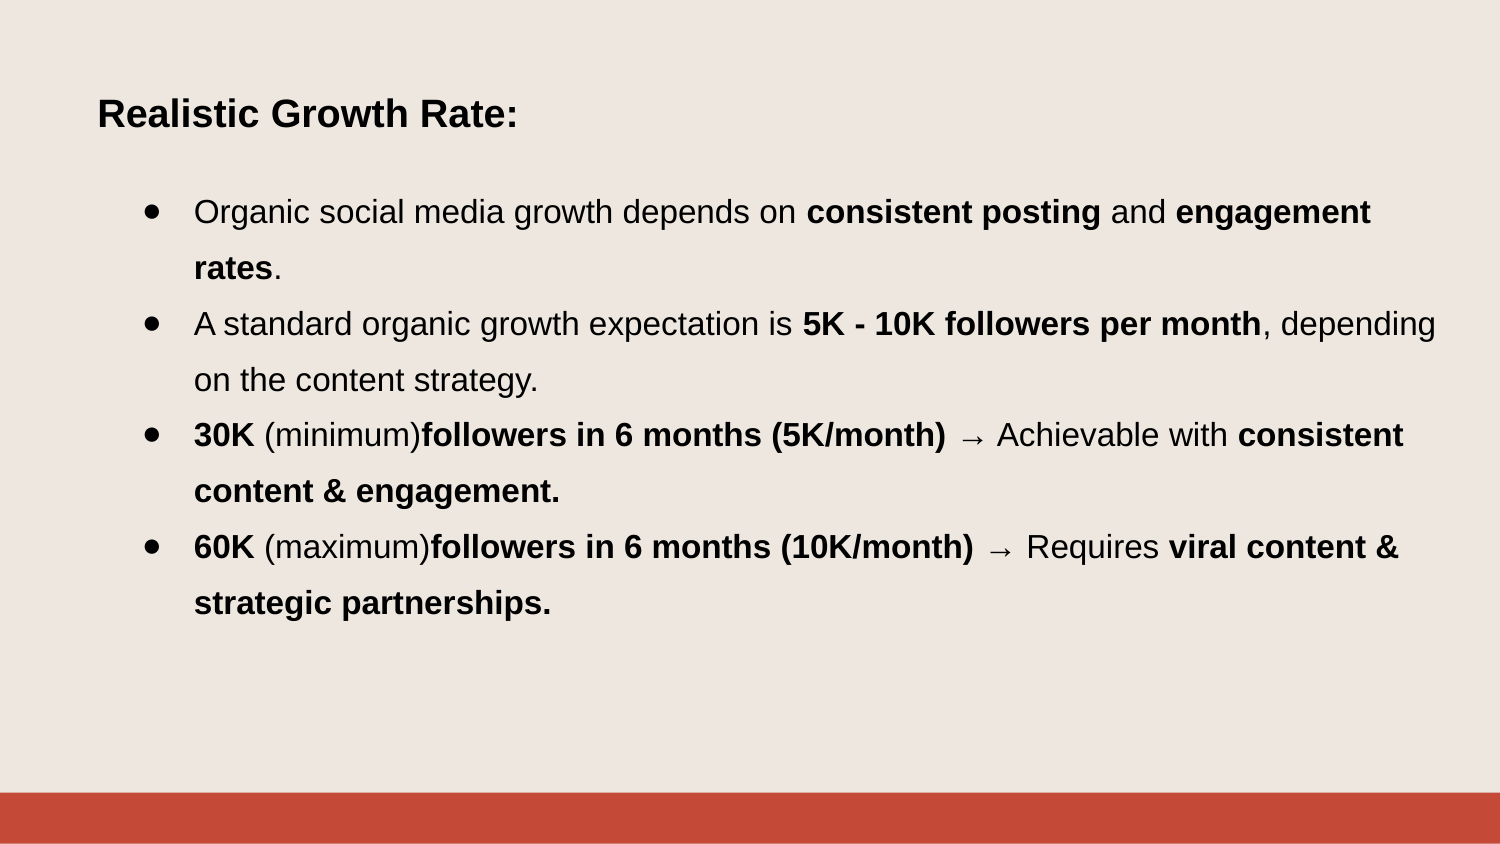

# Realistic Growth Rate:

Organic social media growth depends on consistent posting and engagement rates.
A standard organic growth expectation is 5K - 10K followers per month, depending on the content strategy.
30K (minimum)followers in 6 months (5K/month) → Achievable with consistent content & engagement.
60K (maximum)followers in 6 months (10K/month) → Requires viral content & strategic partnerships.